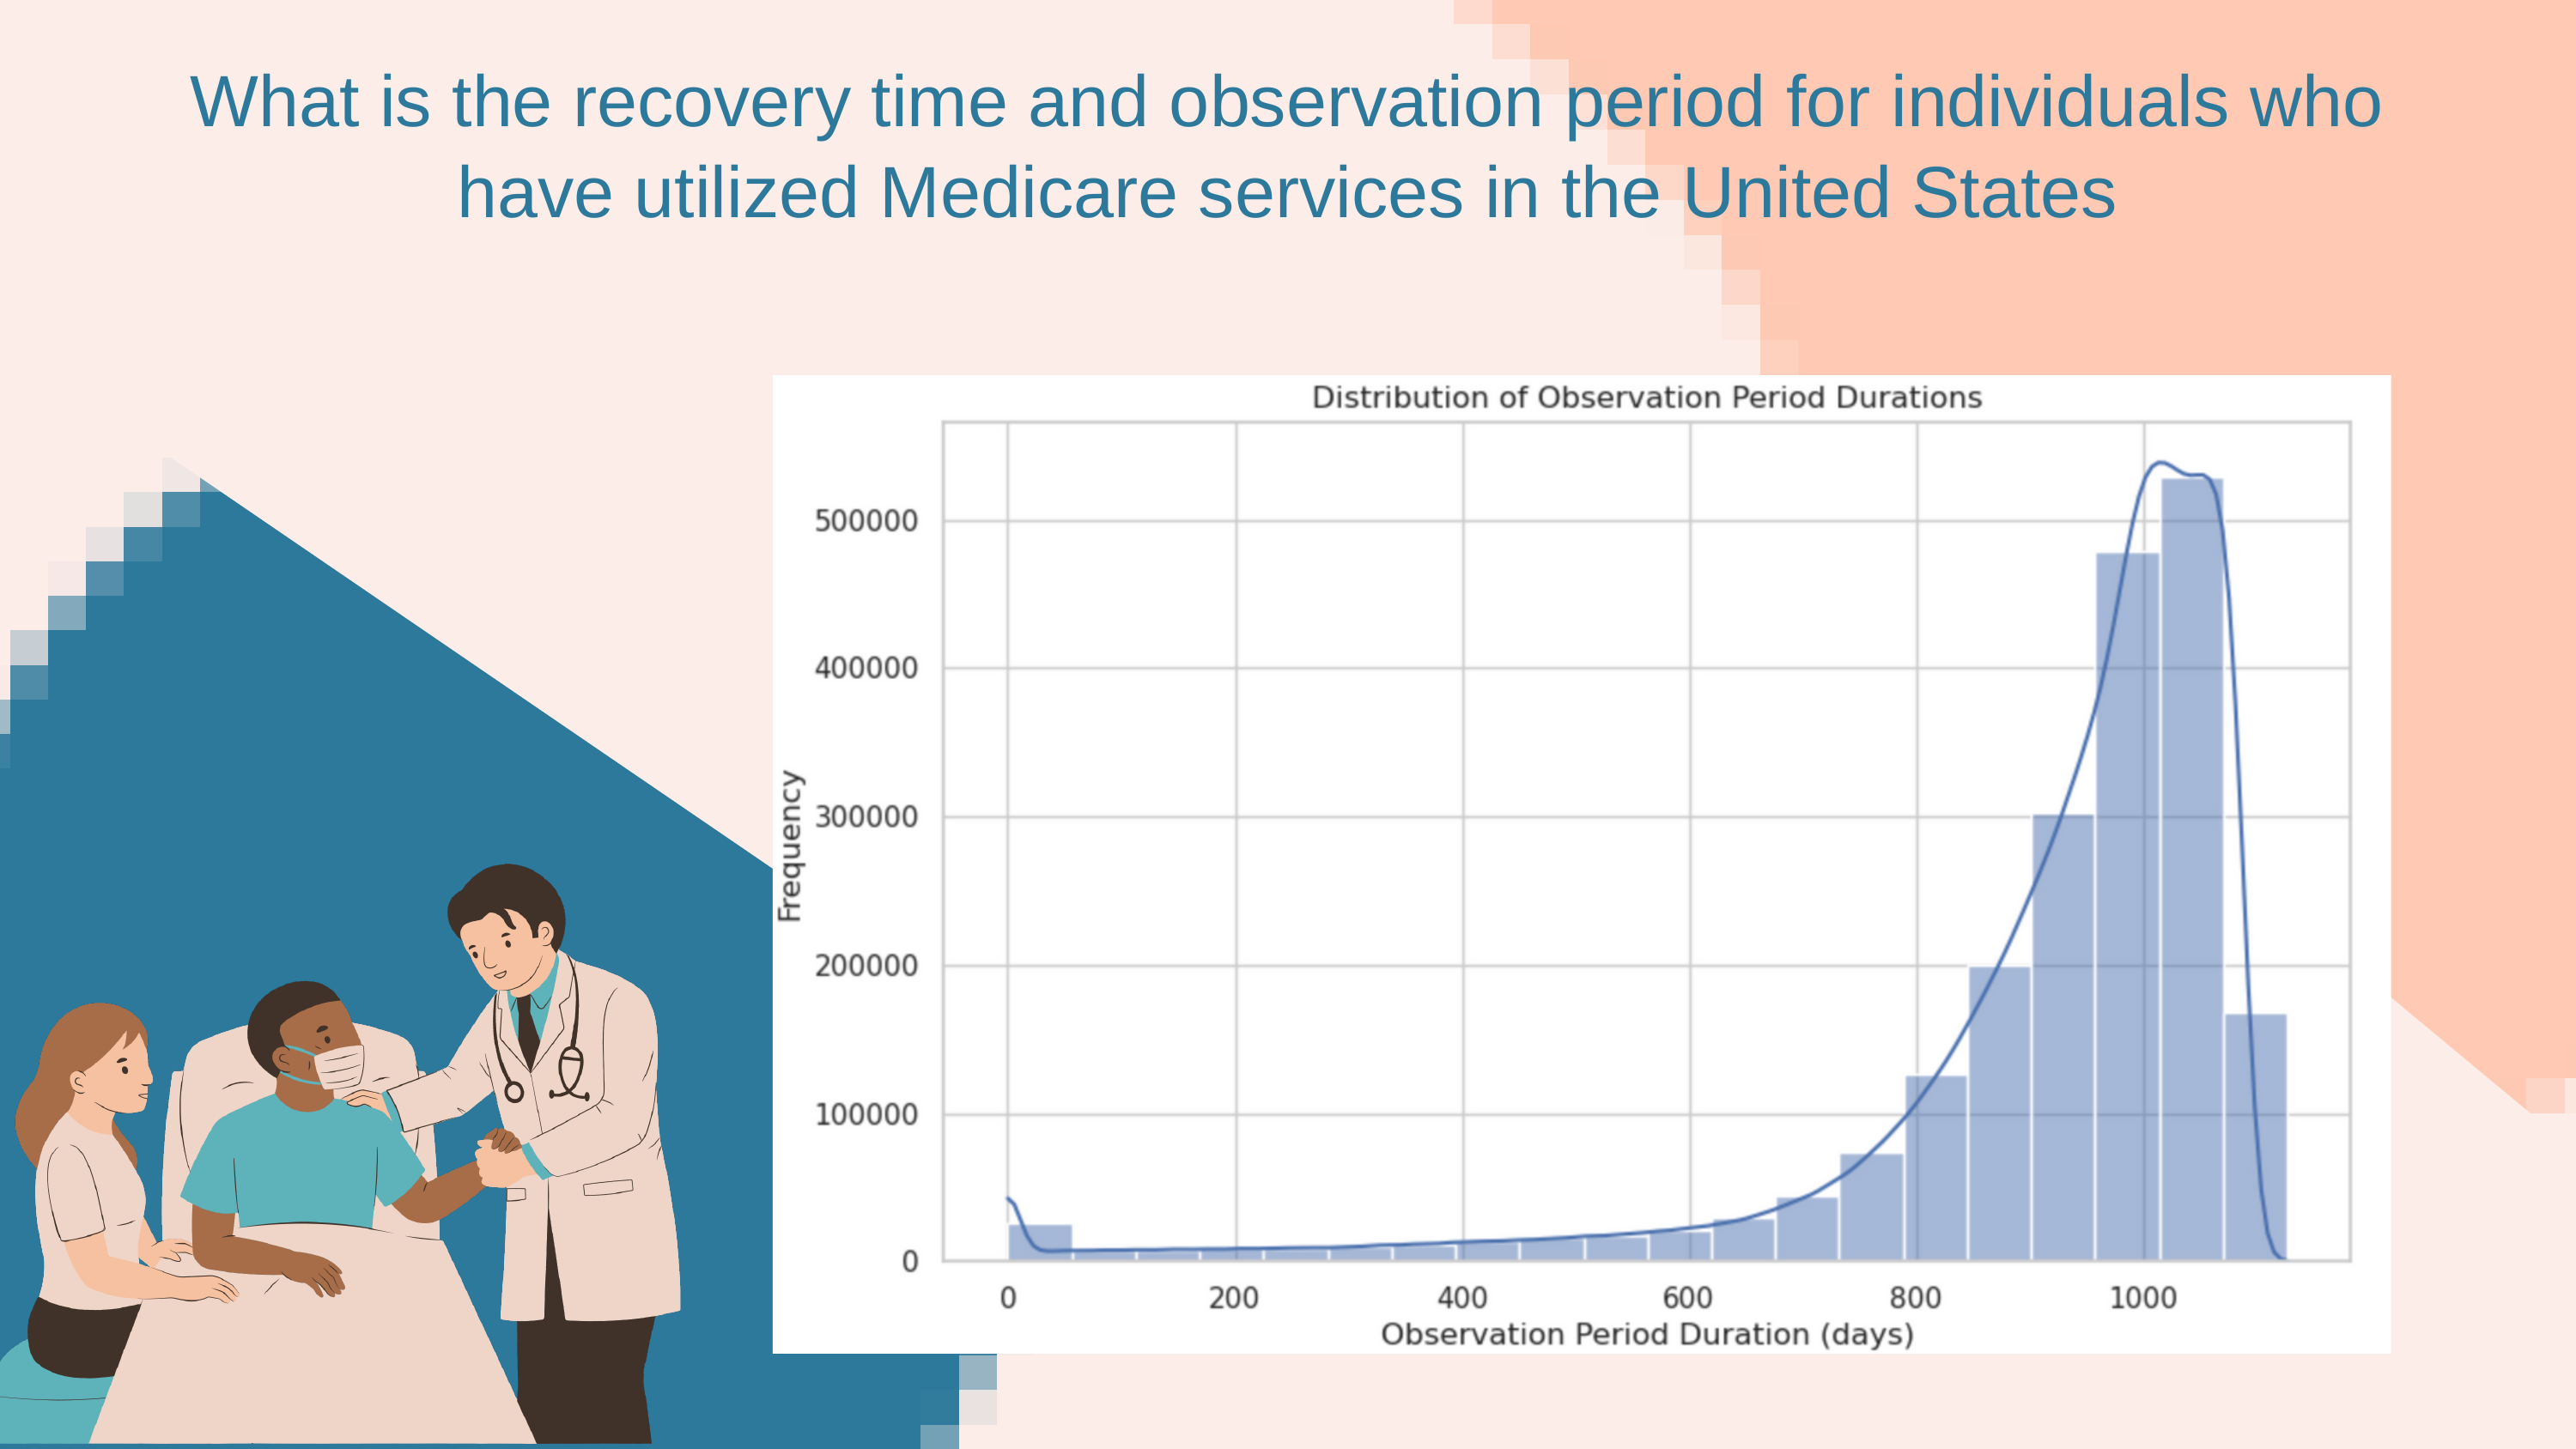

What is the recovery time and observation period for individuals who have utilized Medicare services in the United States